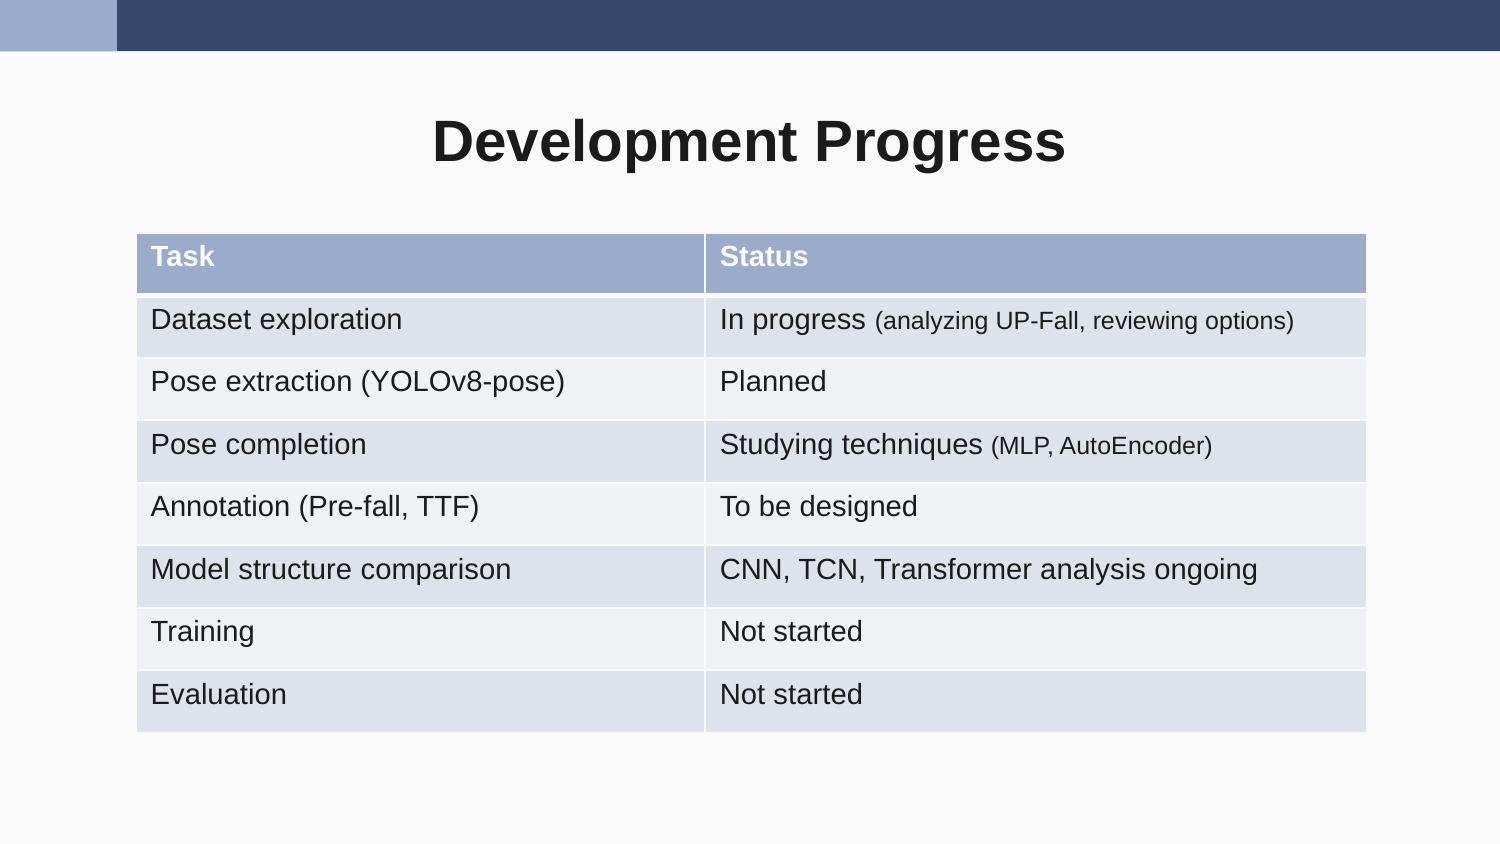

# Development Progress
| Task | Status |
| --- | --- |
| Dataset exploration | In progress (analyzing UP-Fall, reviewing options) |
| Pose extraction (YOLOv8-pose) | Planned |
| Pose completion | Studying techniques (MLP, AutoEncoder) |
| Annotation (Pre-fall, TTF) | To be designed |
| Model structure comparison | CNN, TCN, Transformer analysis ongoing |
| Training | Not started |
| Evaluation | Not started |